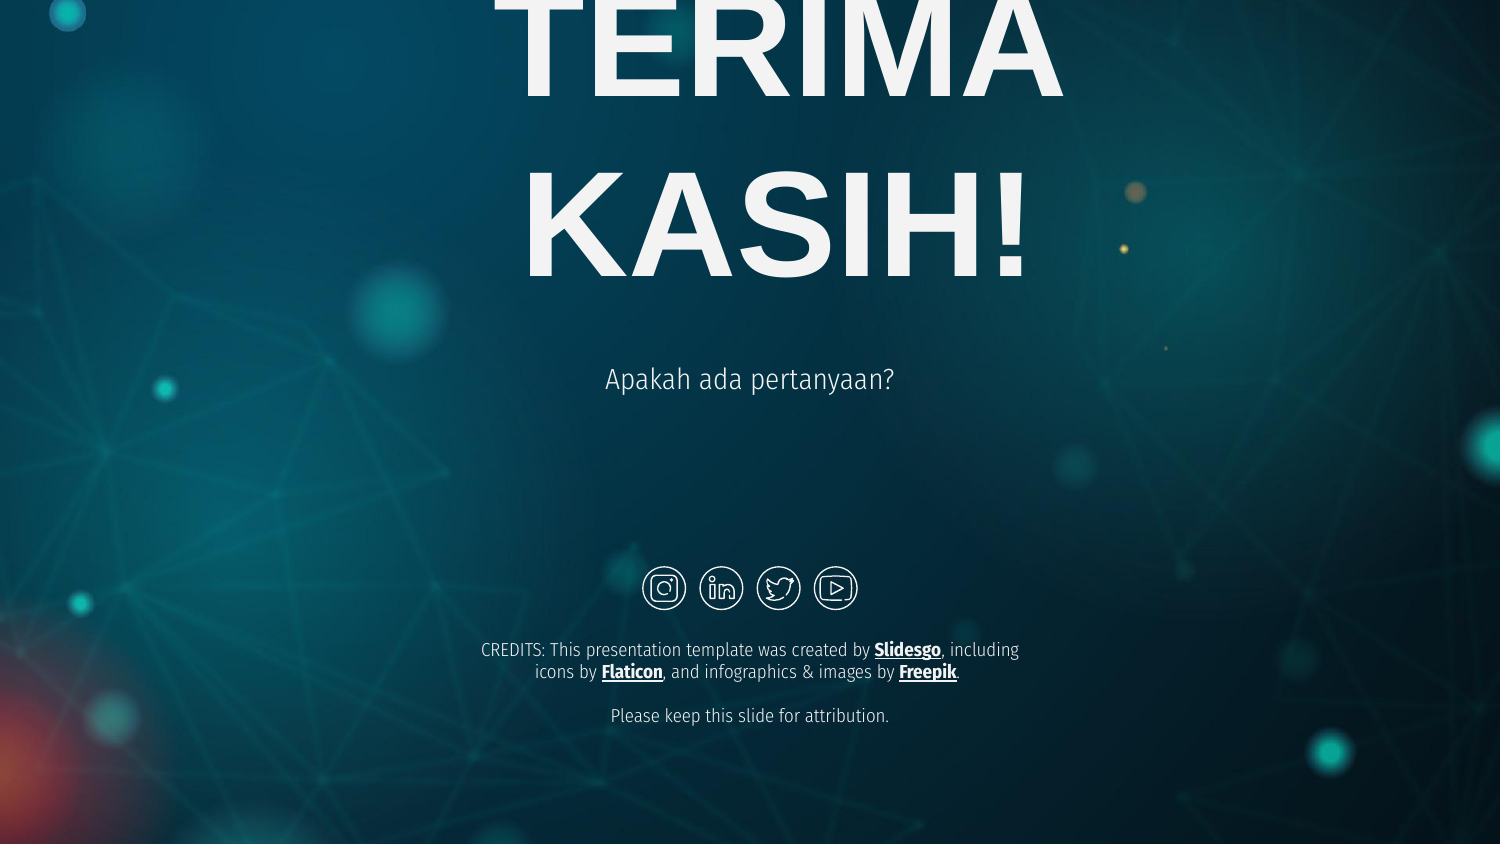

# TERIMA KASIH!
Apakah ada pertanyaan?

Please keep this slide for attribution.